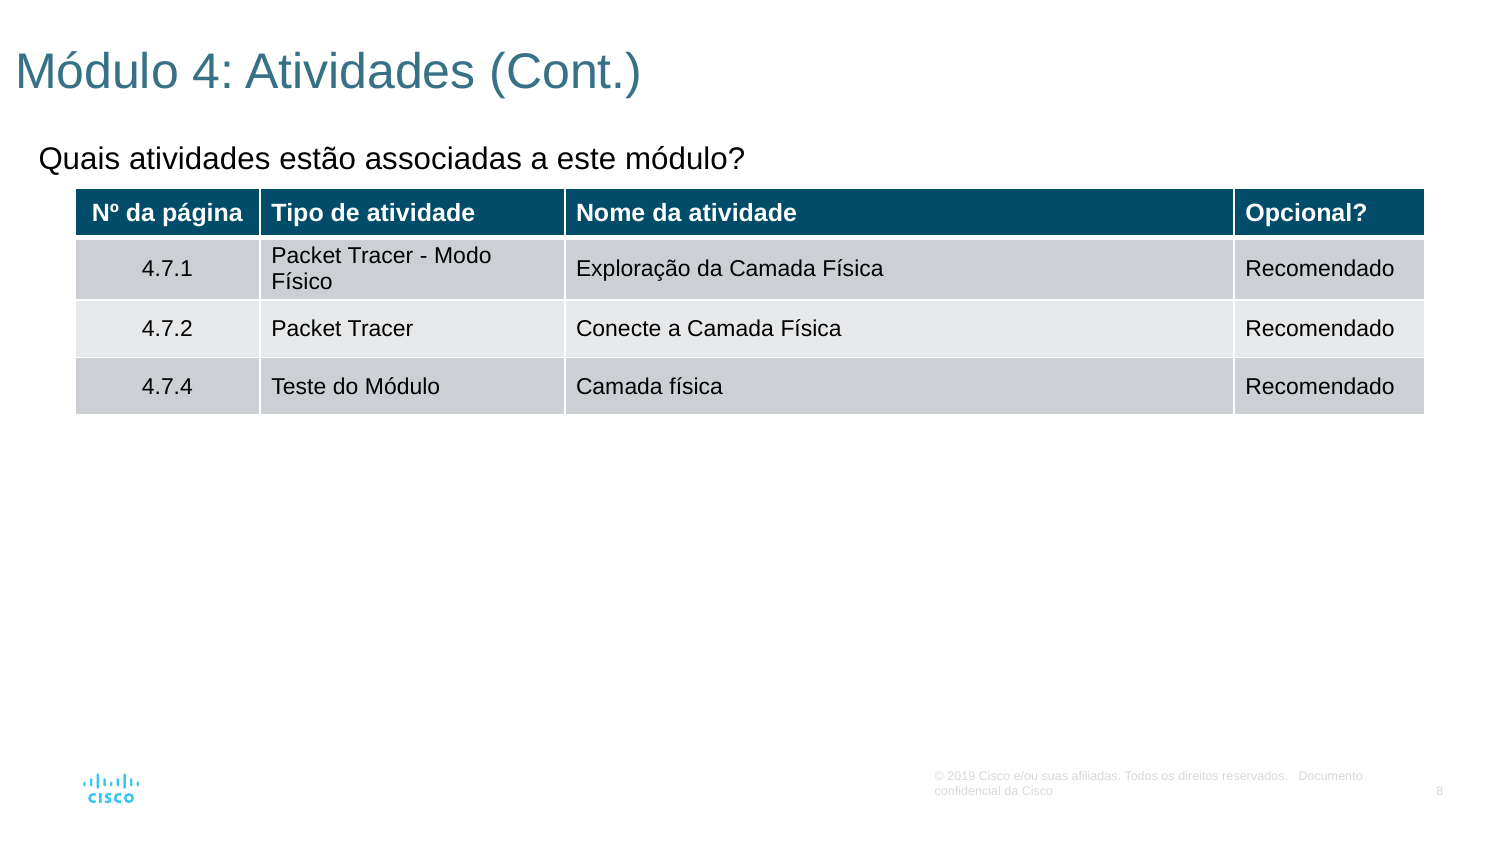

# Módulo 4: Atividades (Cont.)
Quais atividades estão associadas a este módulo?

| Nº da página | Tipo de atividade | Nome da atividade | Opcional? |
| --- | --- | --- | --- |
| 4.7.1 | Packet Tracer - Modo Físico | Exploração da Camada Física | Recomendado |
| 4.7.2 | Packet Tracer | Conecte a Camada Física | Recomendado |
| 4.7.4 | Teste do Módulo | Camada física | Recomendado |